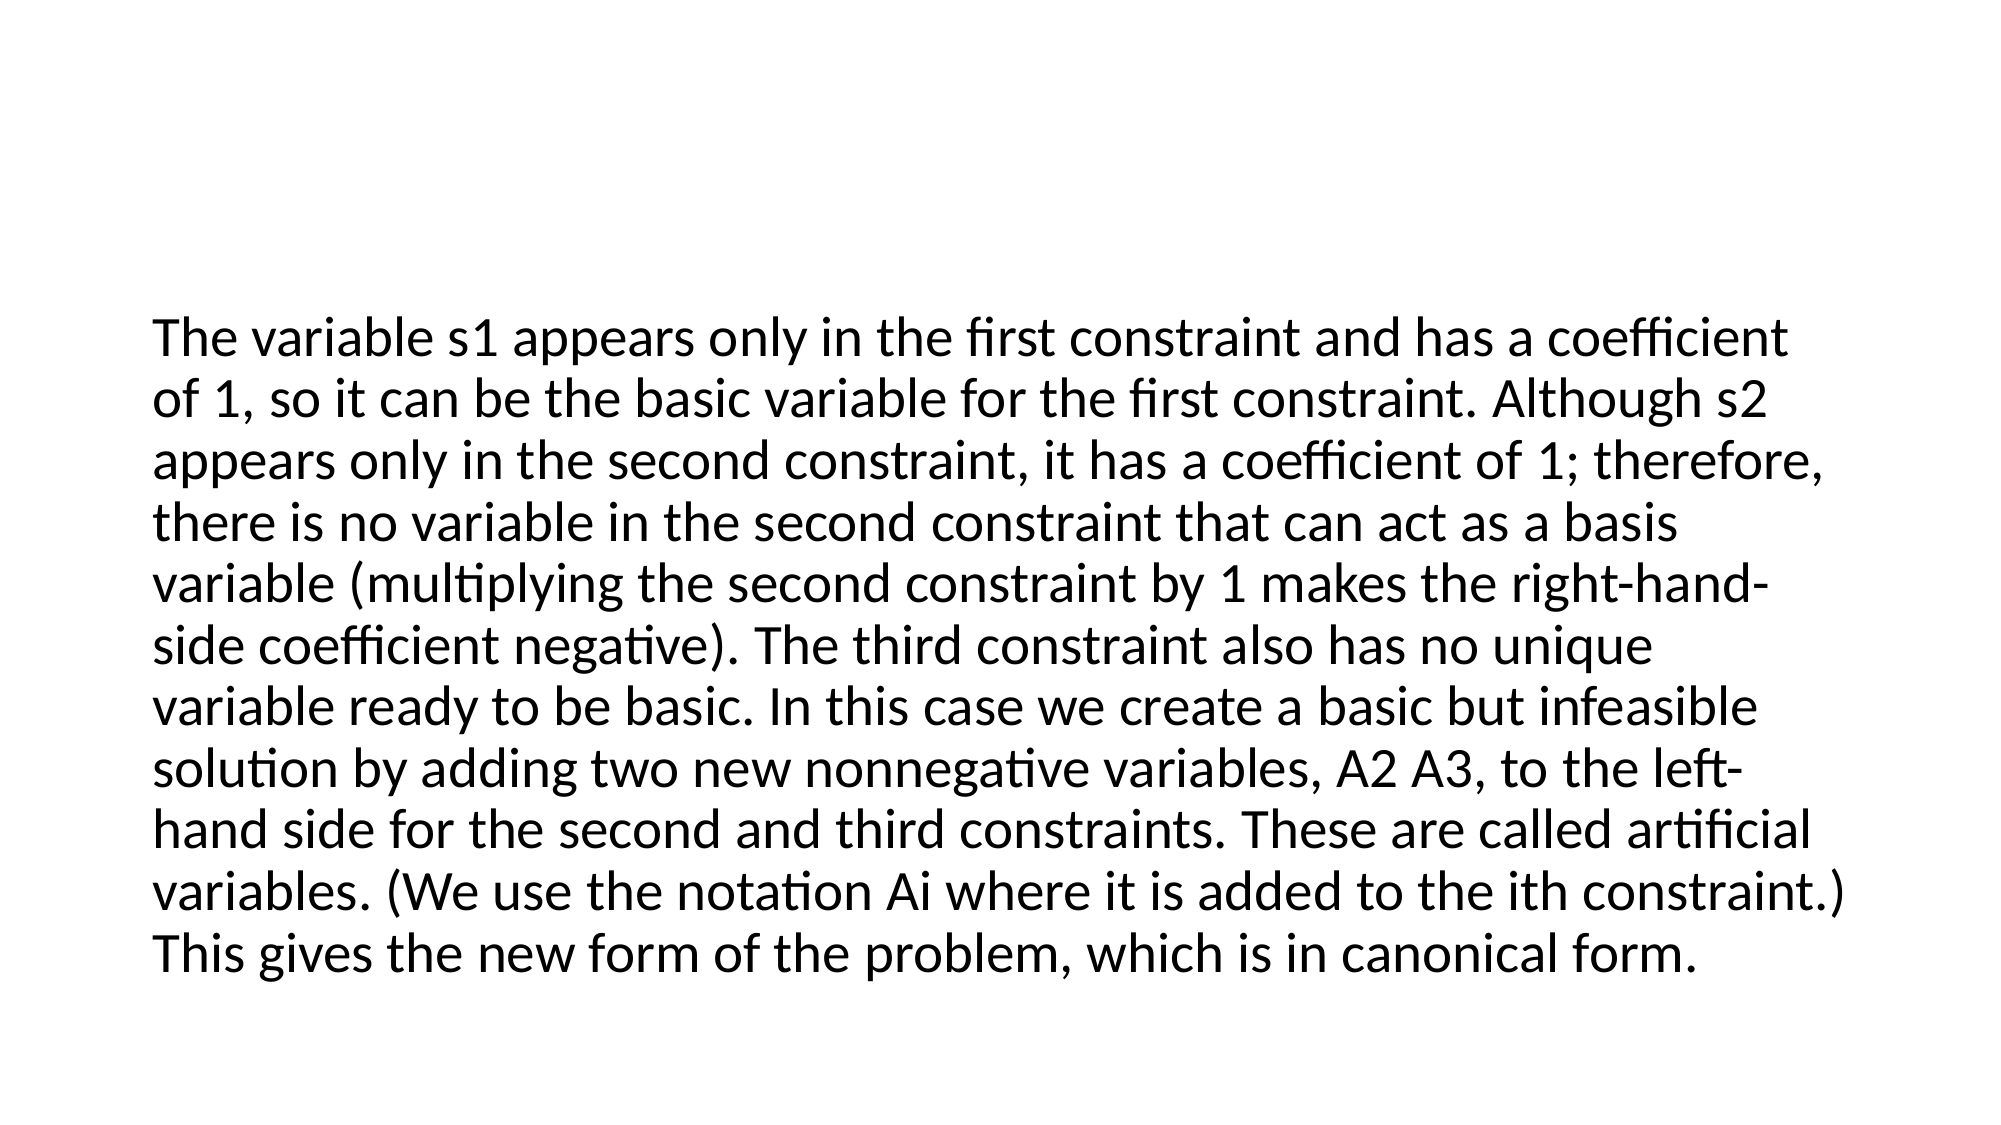

#
The variable s1 appears only in the first constraint and has a coefficient of 1, so it can be the basic variable for the first constraint. Although s2 appears only in the second constraint, it has a coefficient of 1; therefore, there is no variable in the second constraint that can act as a basis variable (multiplying the second constraint by 1 makes the right-hand-side coefficient negative). The third constraint also has no unique variable ready to be basic. In this case we create a basic but infeasible solution by adding two new nonnegative variables, A2 A3, to the left-hand side for the second and third constraints. These are called artificial variables. (We use the notation Ai where it is added to the ith constraint.) This gives the new form of the problem, which is in canonical form.